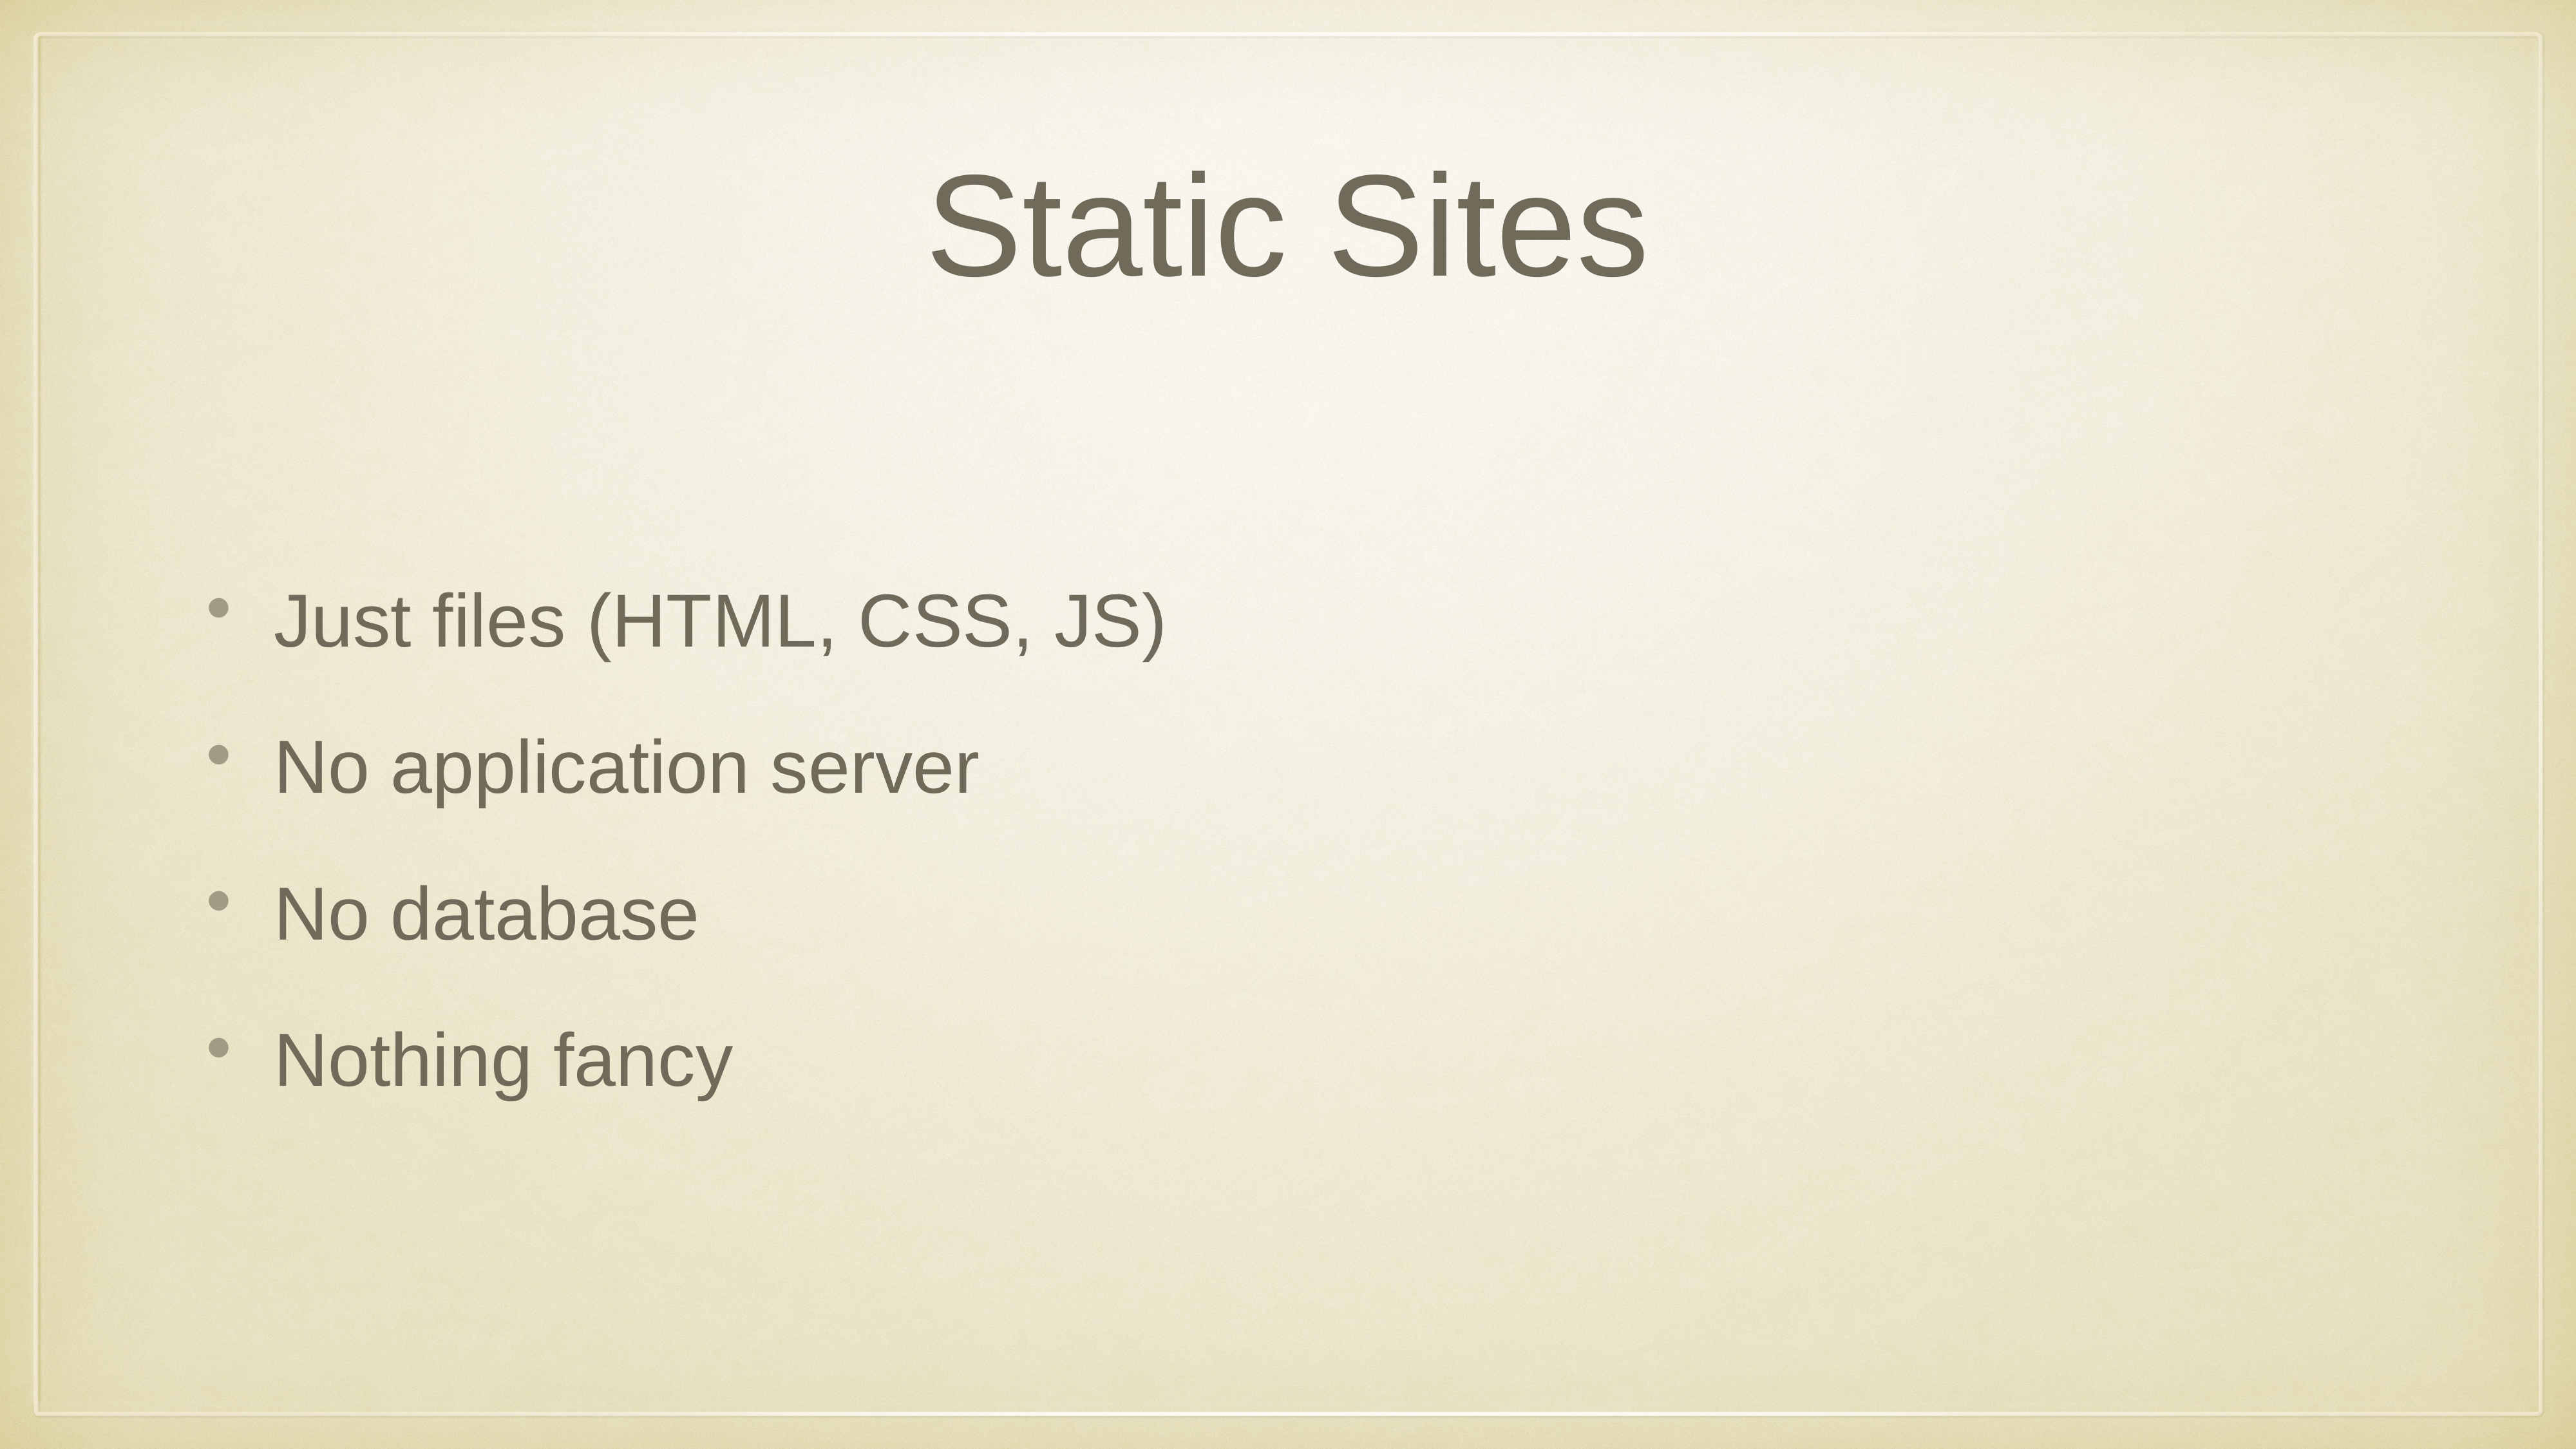

# Static Sites
Just files (HTML, CSS, JS)
No application server
No database
Nothing fancy